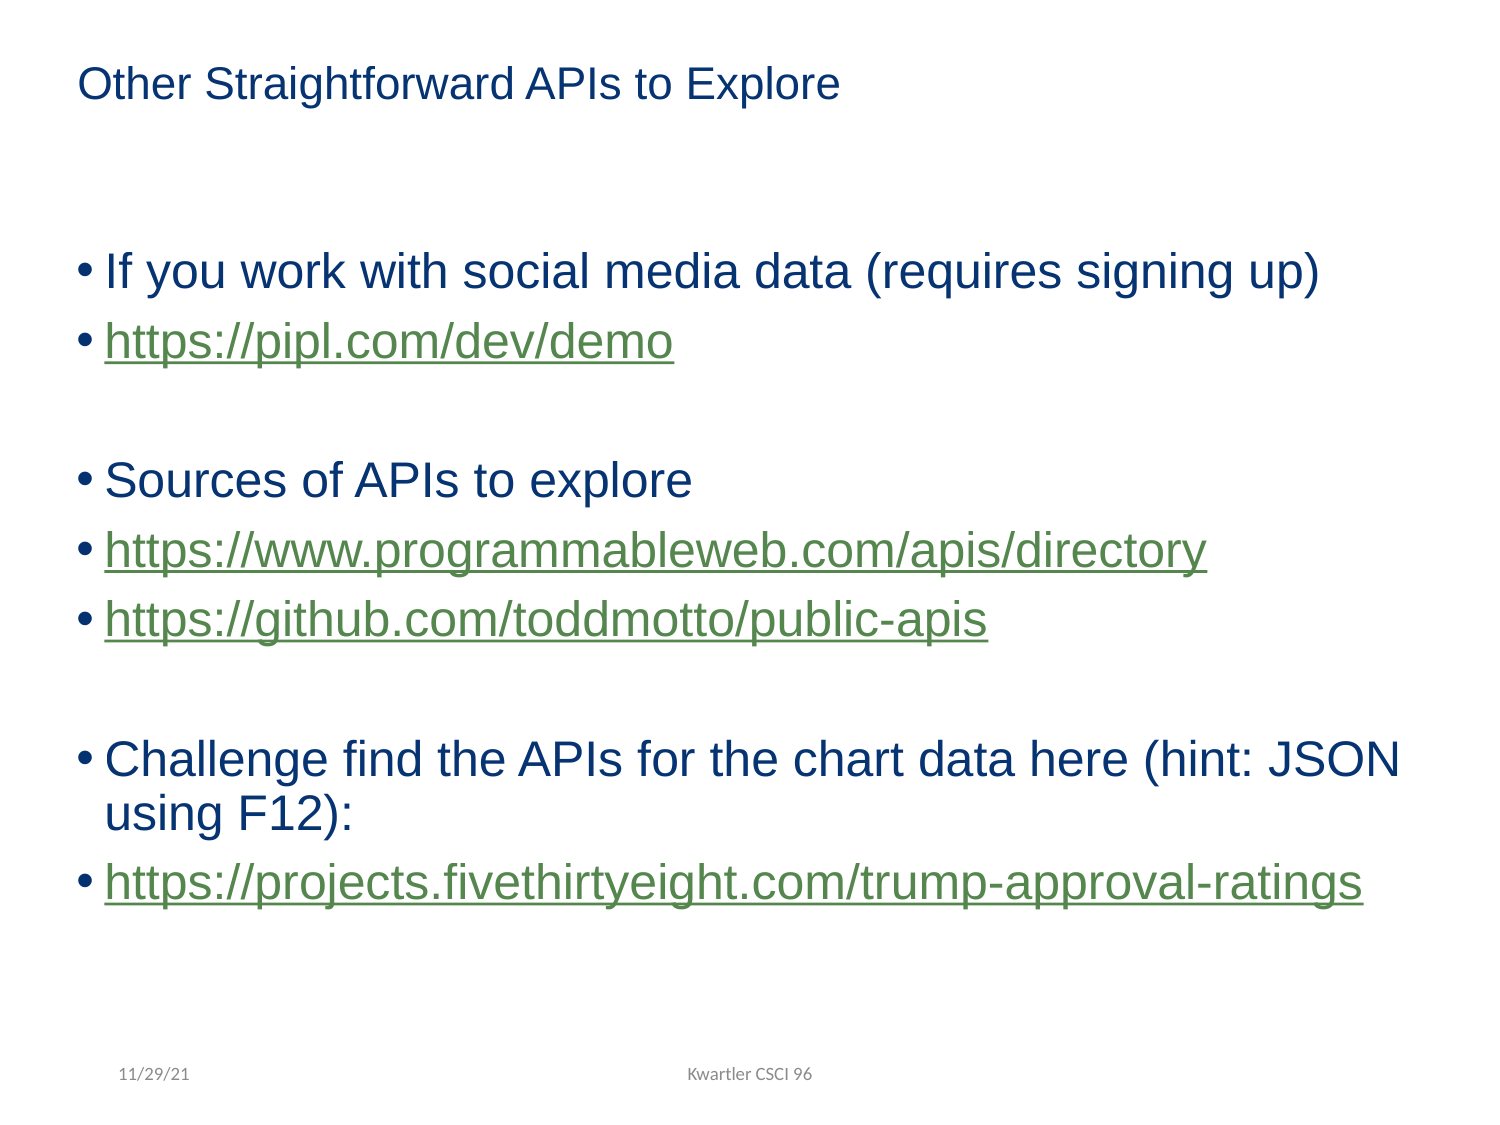

# Other Straightforward APIs to Explore

If you work with social media data (requires signing up)
https://pipl.com/dev/demo

Sources of APIs to explore
https://www.programmableweb.com/apis/directory
https://github.com/toddmotto/public-apis

Challenge find the APIs for the chart data here (hint: JSON using F12):
https://projects.fivethirtyeight.com/trump-approval-ratings

11/29/21
Kwartler CSCI 96